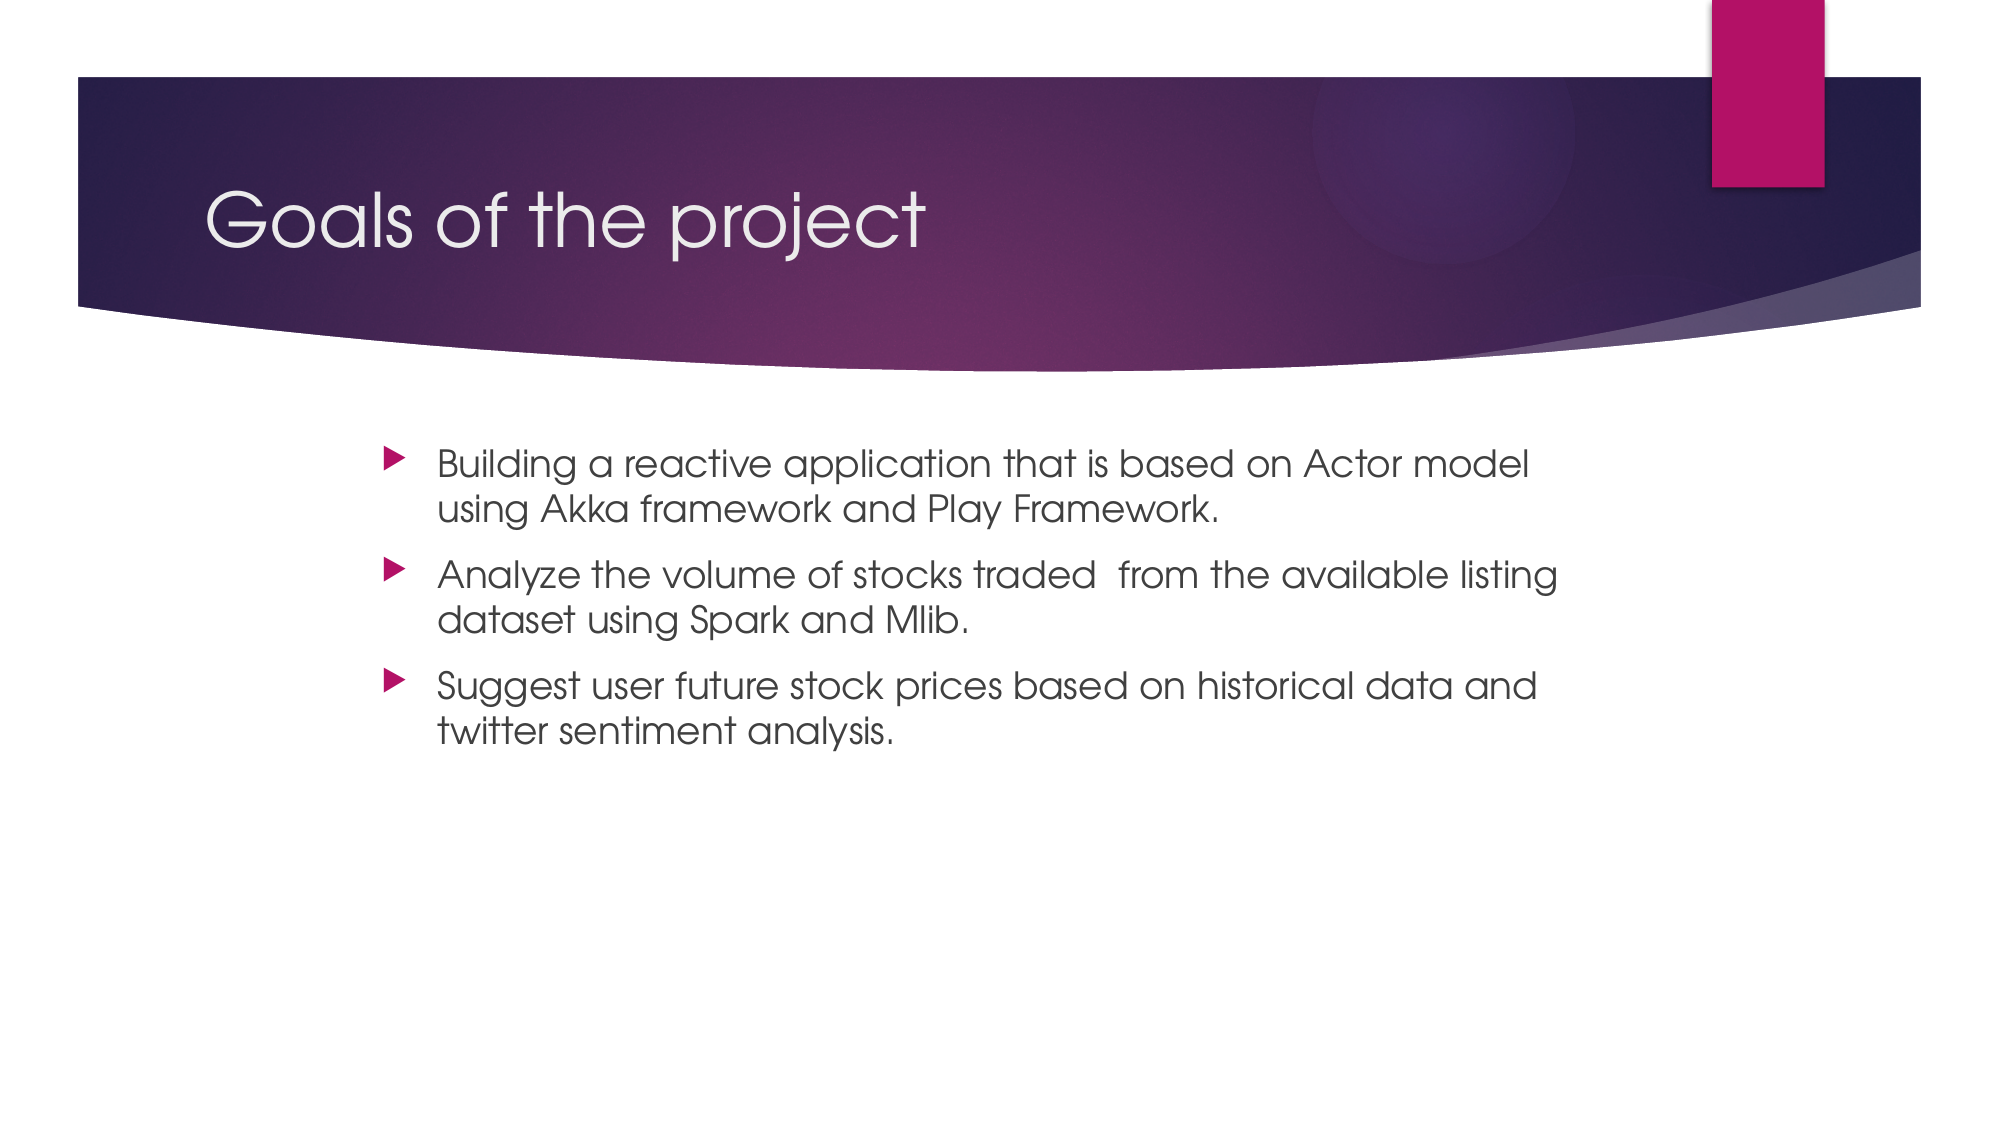

# Goals of the project
Building a reactive application that is based on Actor model using Akka framework and Play Framework.
Analyze the volume of stocks traded  from the available listing dataset using Spark and Mlib.
Suggest user future stock prices based on historical data and twitter sentiment analysis.